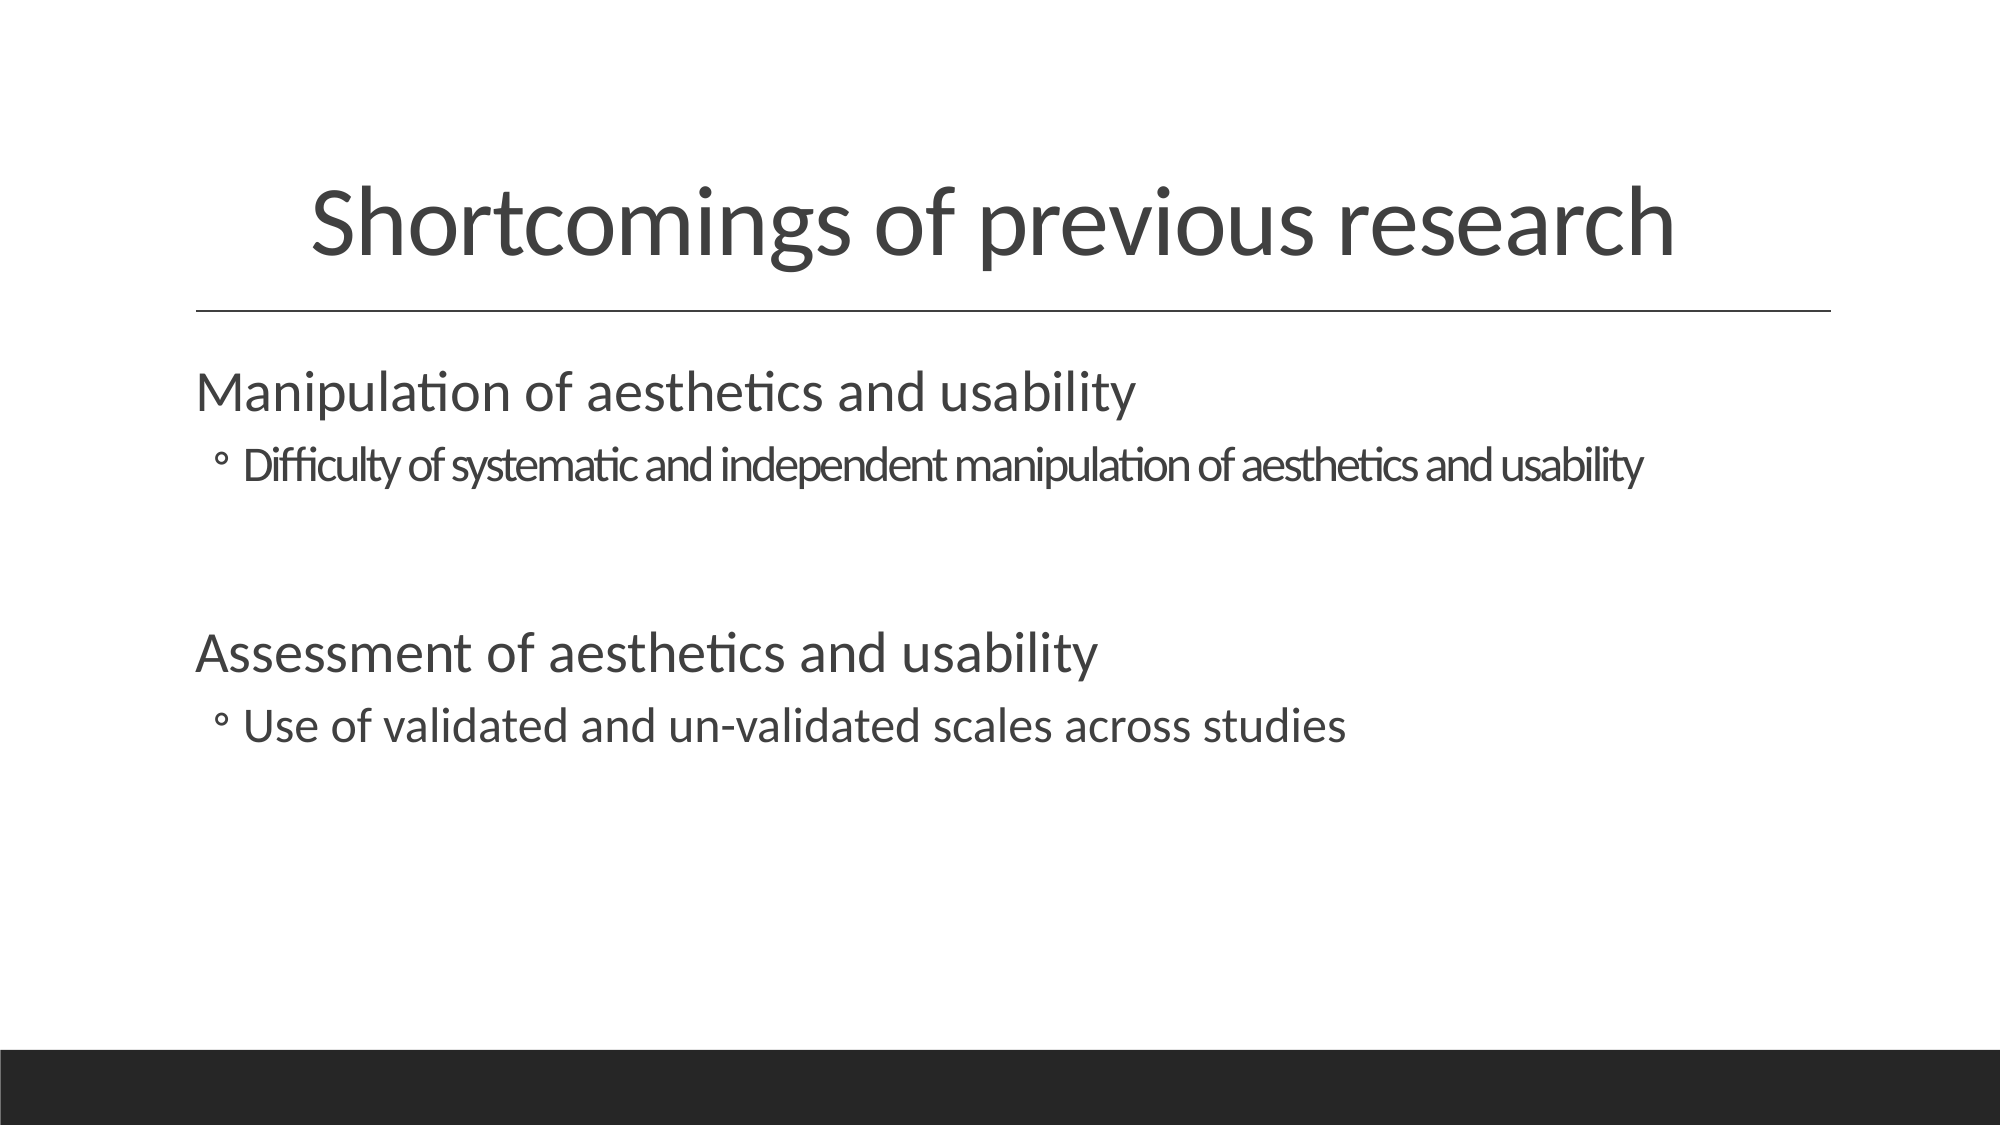

# Shortcomings of previous research
Manipulation of aesthetics and usability
Difficulty of systematic and independent manipulation of aesthetics and usability

Assessment of aesthetics and usability
Use of validated and un-validated scales across studies